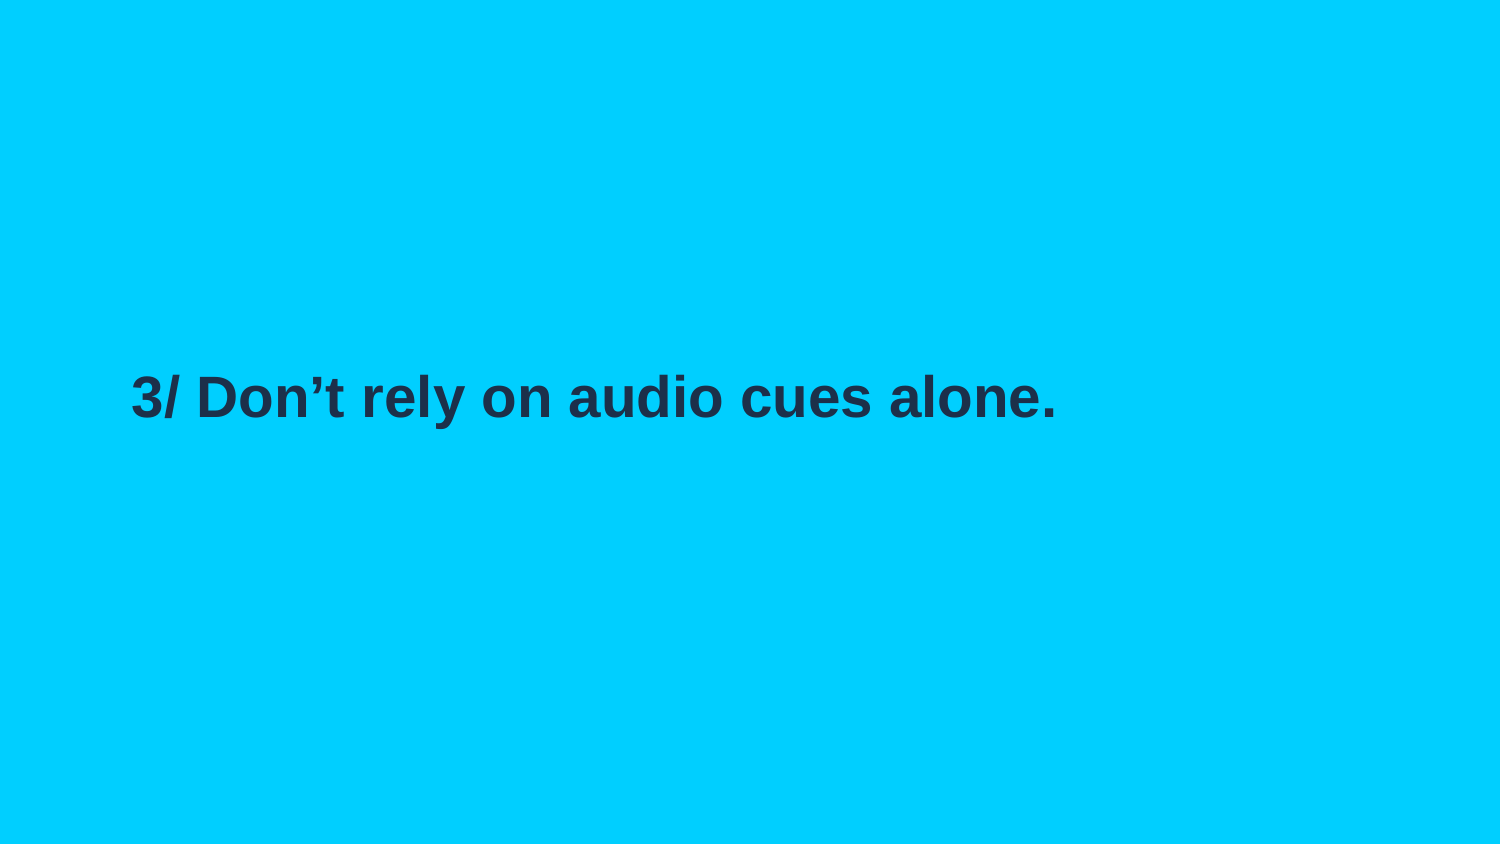

# 3/ Don’t rely on audio cues alone.